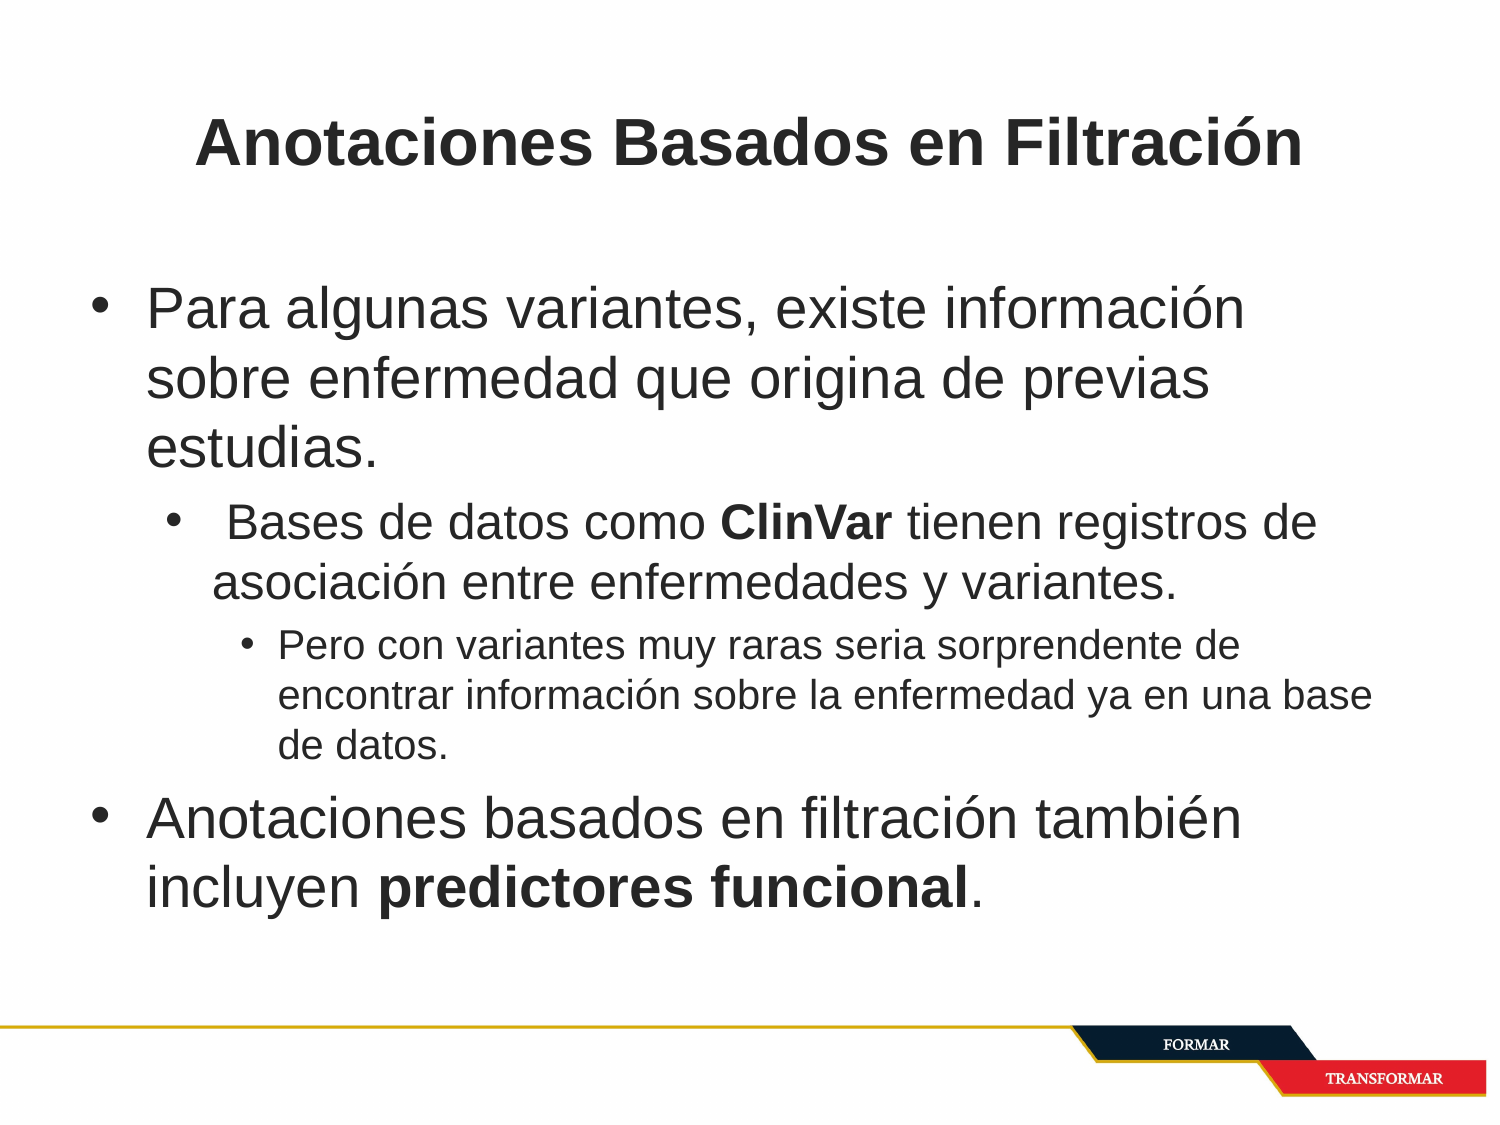

# Anotaciones Basados en Filtración
Para algunas variantes, existe información sobre enfermedad que origina de previas estudias.
 Bases de datos como ClinVar tienen registros de asociación entre enfermedades y variantes.
Pero con variantes muy raras seria sorprendente de encontrar información sobre la enfermedad ya en una base de datos.
Anotaciones basados en filtración también incluyen predictores funcional.